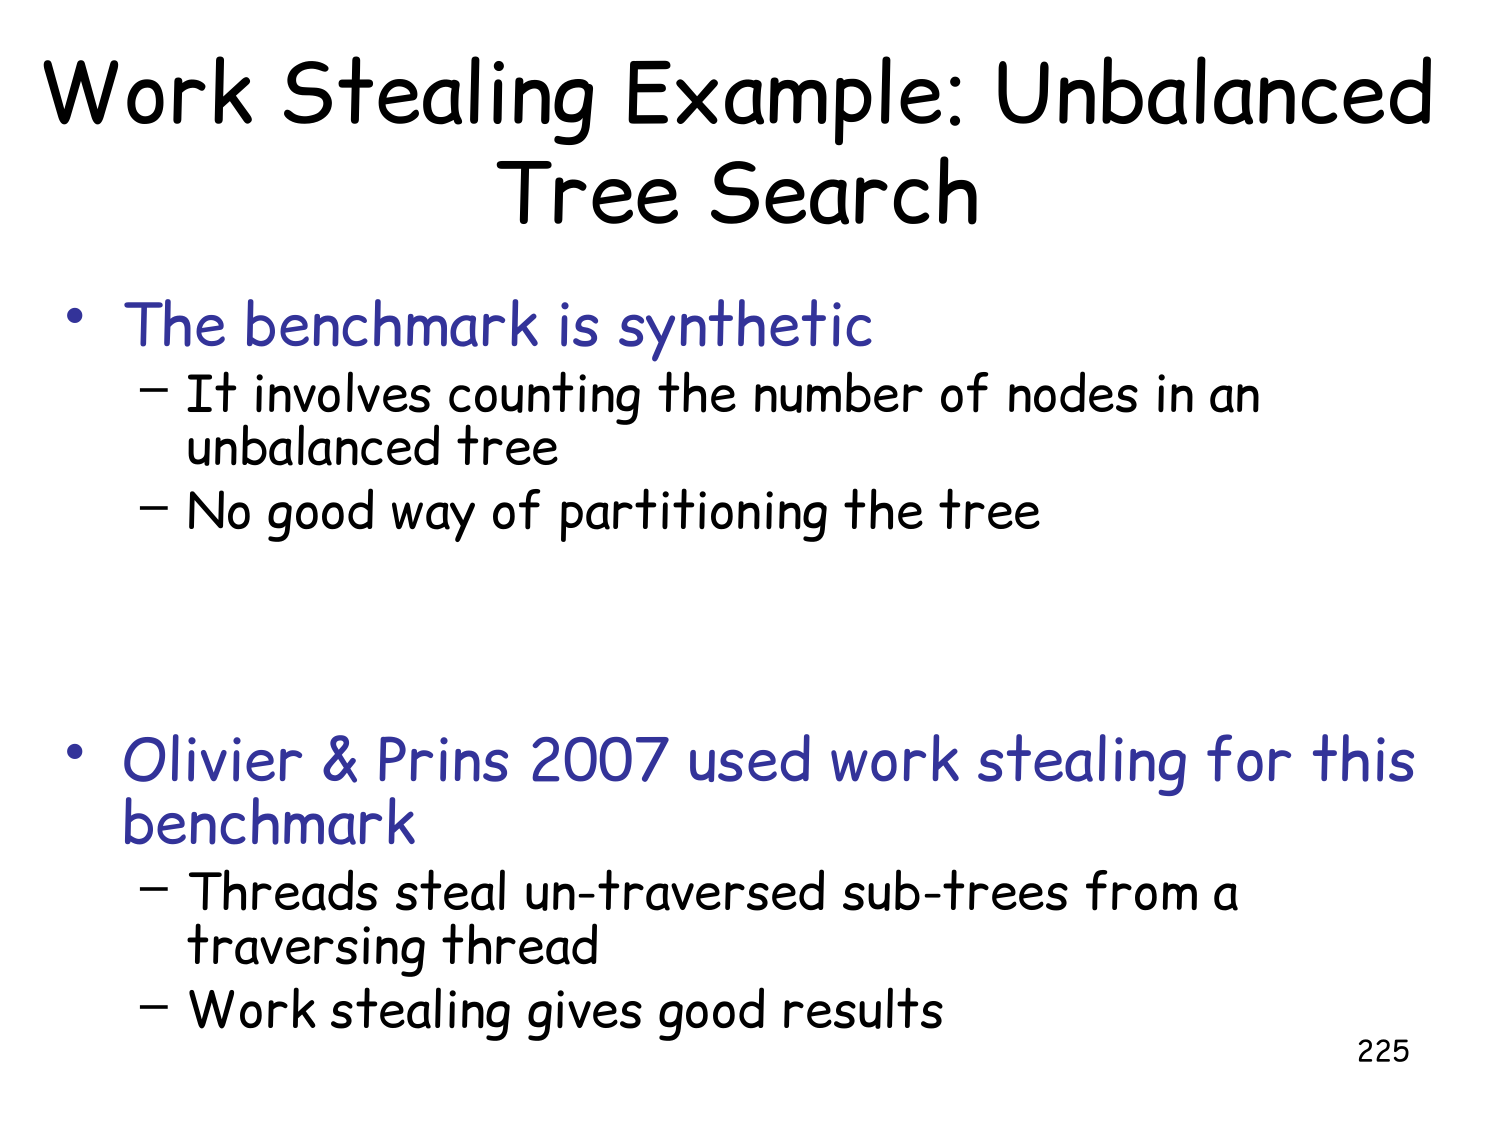

# Work Stealing Example: Unbalanced Tree Search
The benchmark is synthetic
It involves counting the number of nodes in an unbalanced tree
No good way of partitioning the tree

Olivier & Prins 2007 used work stealing for this benchmark
Threads steal un-traversed sub-trees from a traversing thread
Work stealing gives good results
225